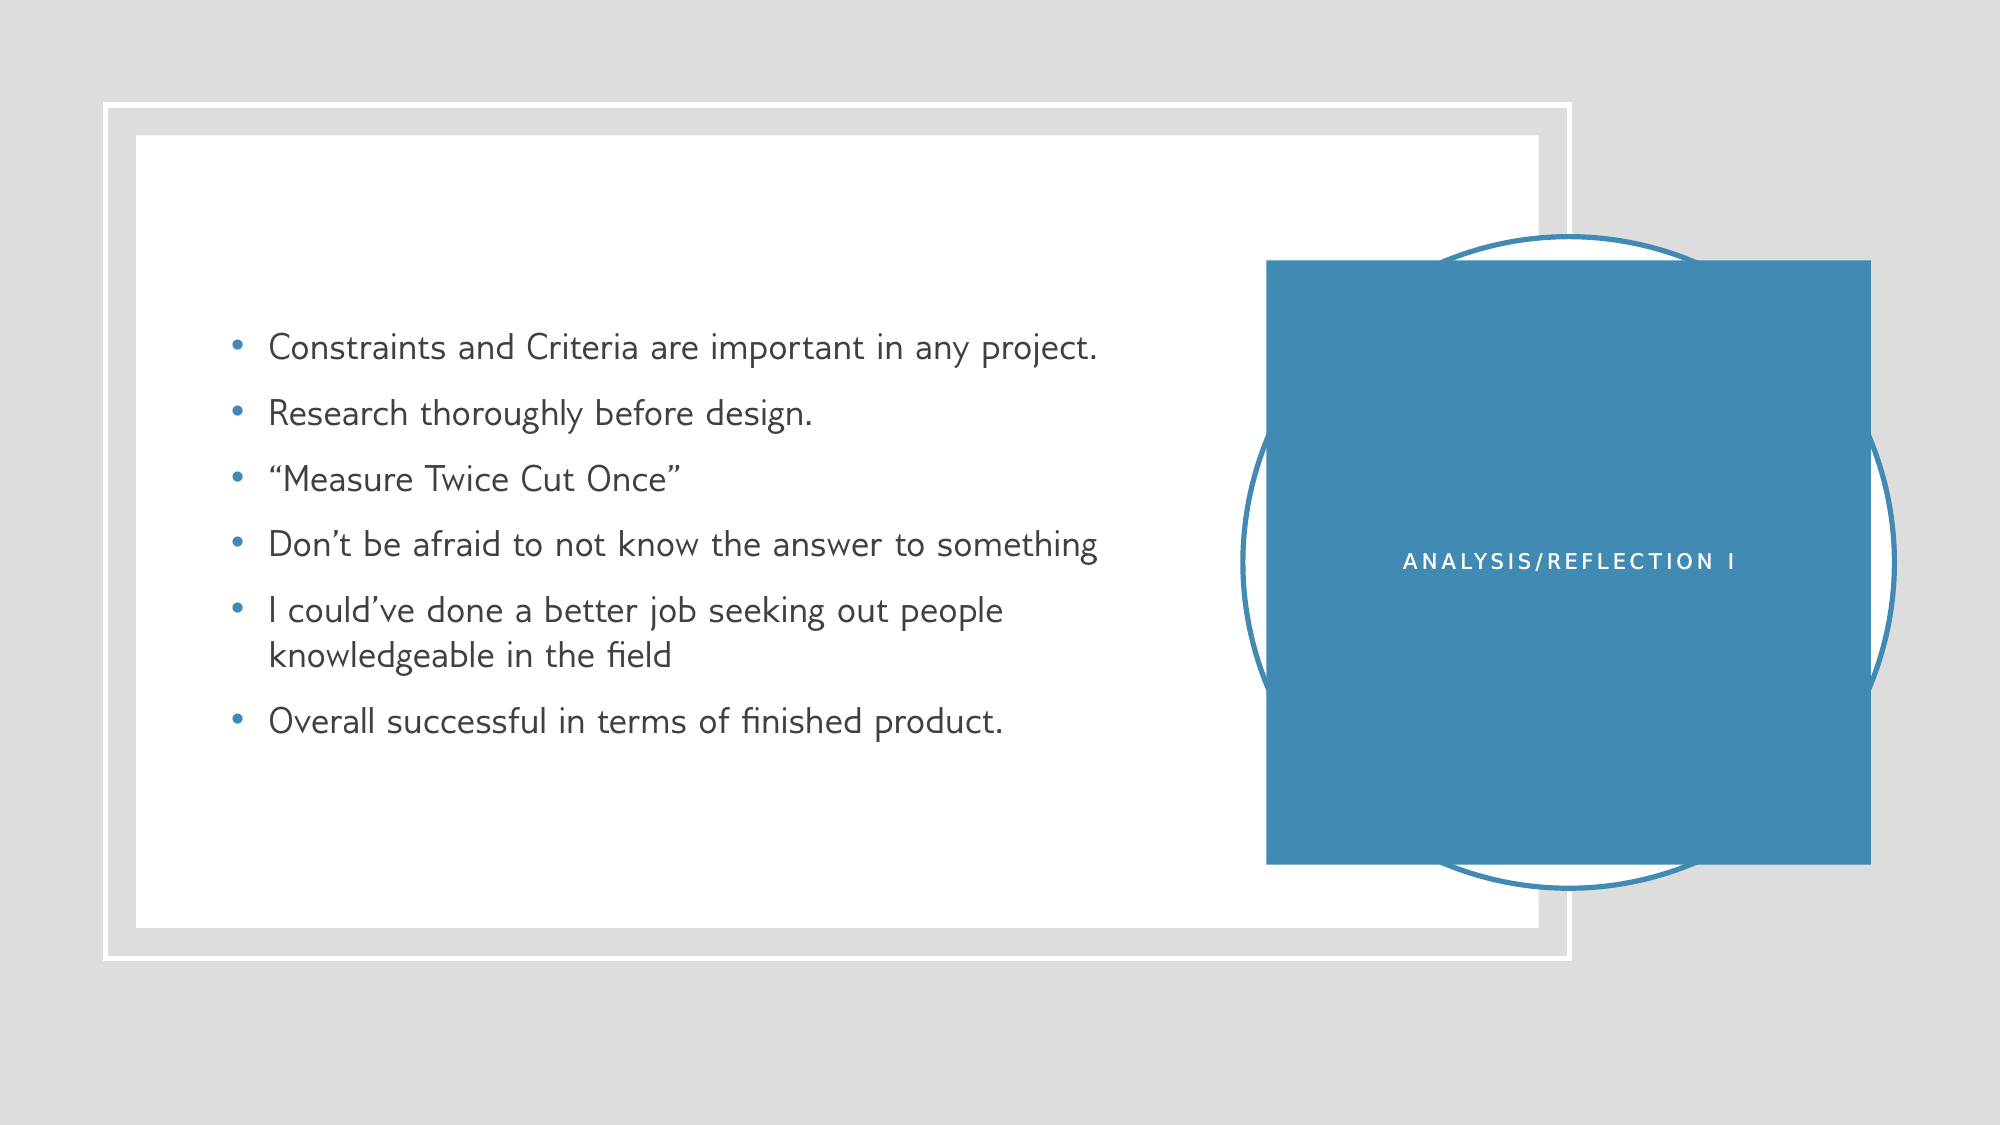

Constraints and Criteria are important in any project.
Research thoroughly before design.
“Measure Twice Cut Once”
Don’t be afraid to not know the answer to something
I could’ve done a better job seeking out people knowledgeable in the field
Overall successful in terms of finished product.

# Analysis/Reflection I